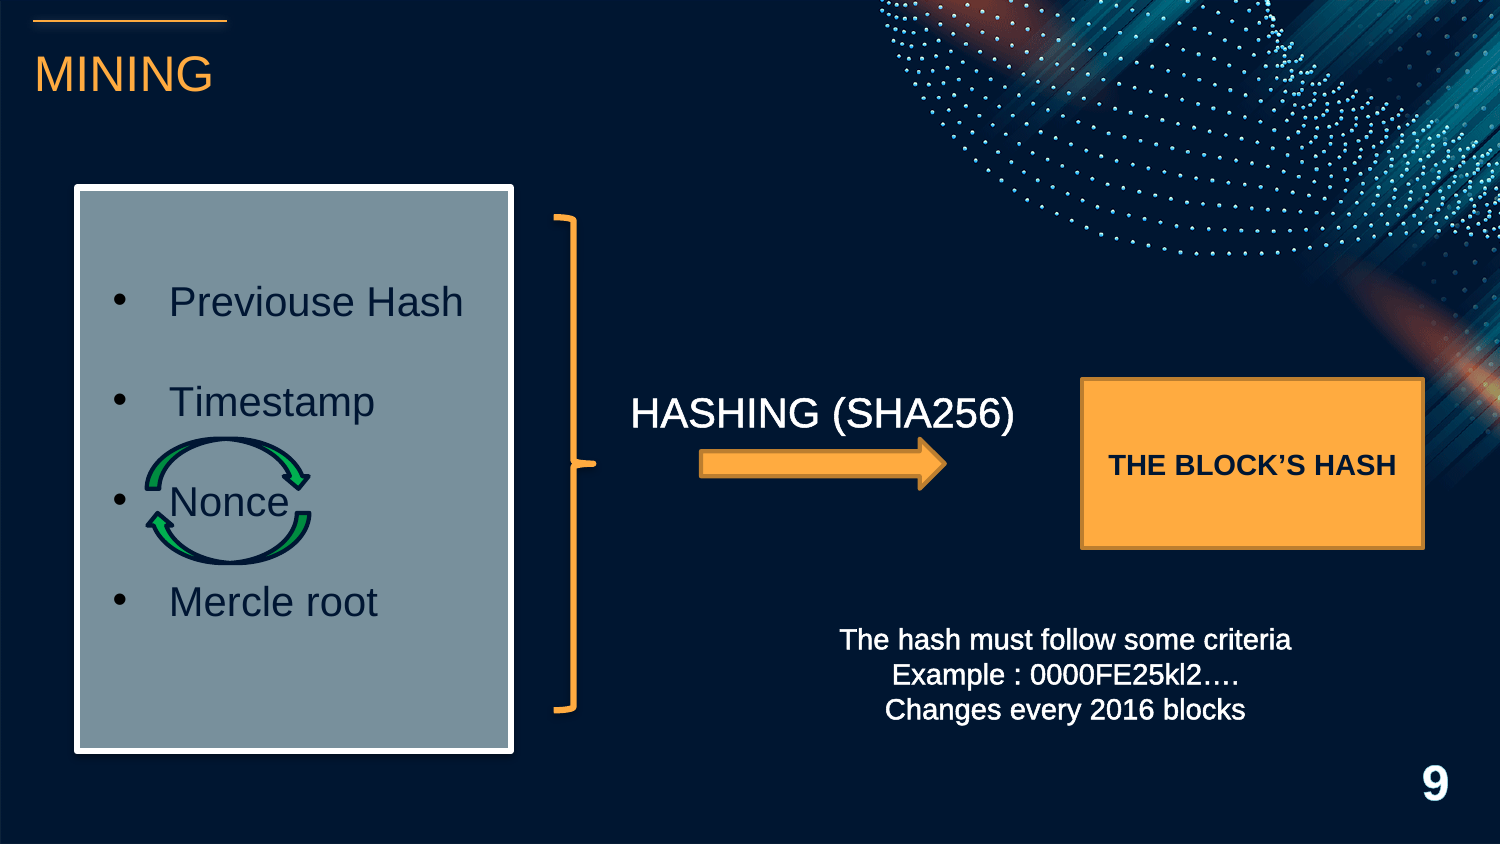

# MINING

Previouse Hash

Timestamp

Nonce

Mercle root

HASHING (SHA256)
THE BLOCK’S HASH

The hash must follow some criteria
Example : 0000FE25kl2….
Changes every 2016 blocks
9